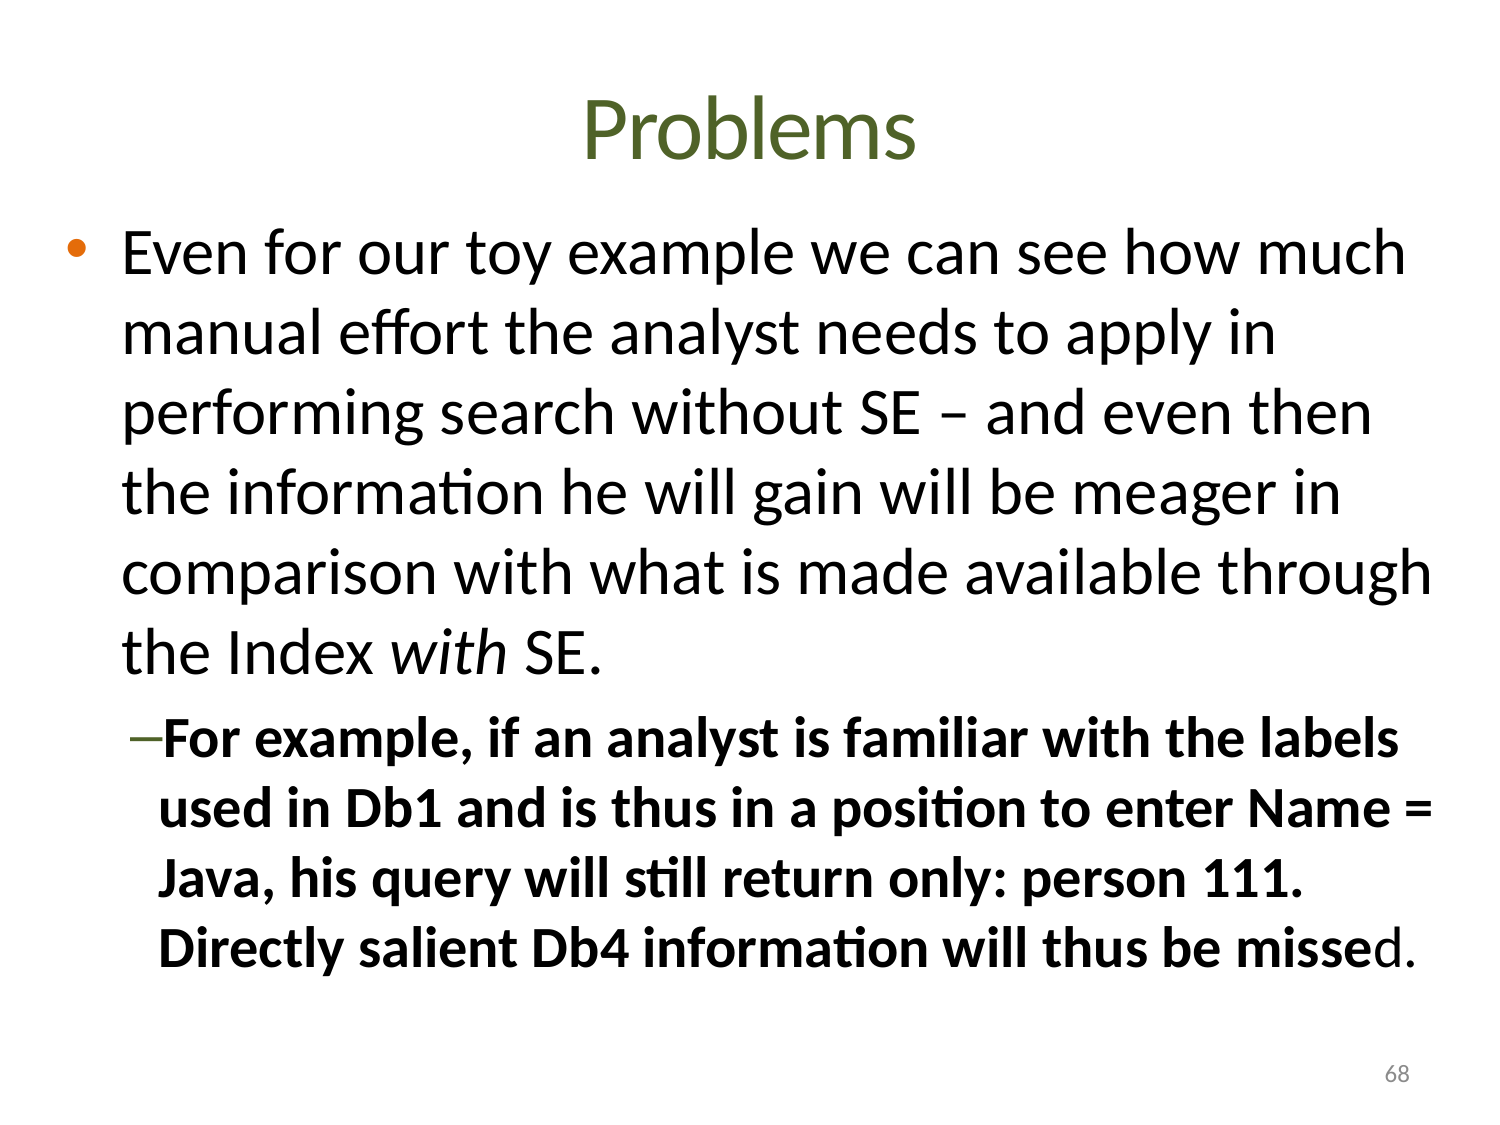

# Problems
Even for our toy example we can see how much manual effort the analyst needs to apply in performing search without SE – and even then the information he will gain will be meager in comparison with what is made available through the Index with SE.
For example, if an analyst is familiar with the labels used in Db1 and is thus in a position to enter Name = Java, his query will still return only: person 111. Directly salient Db4 information will thus be missed.

68